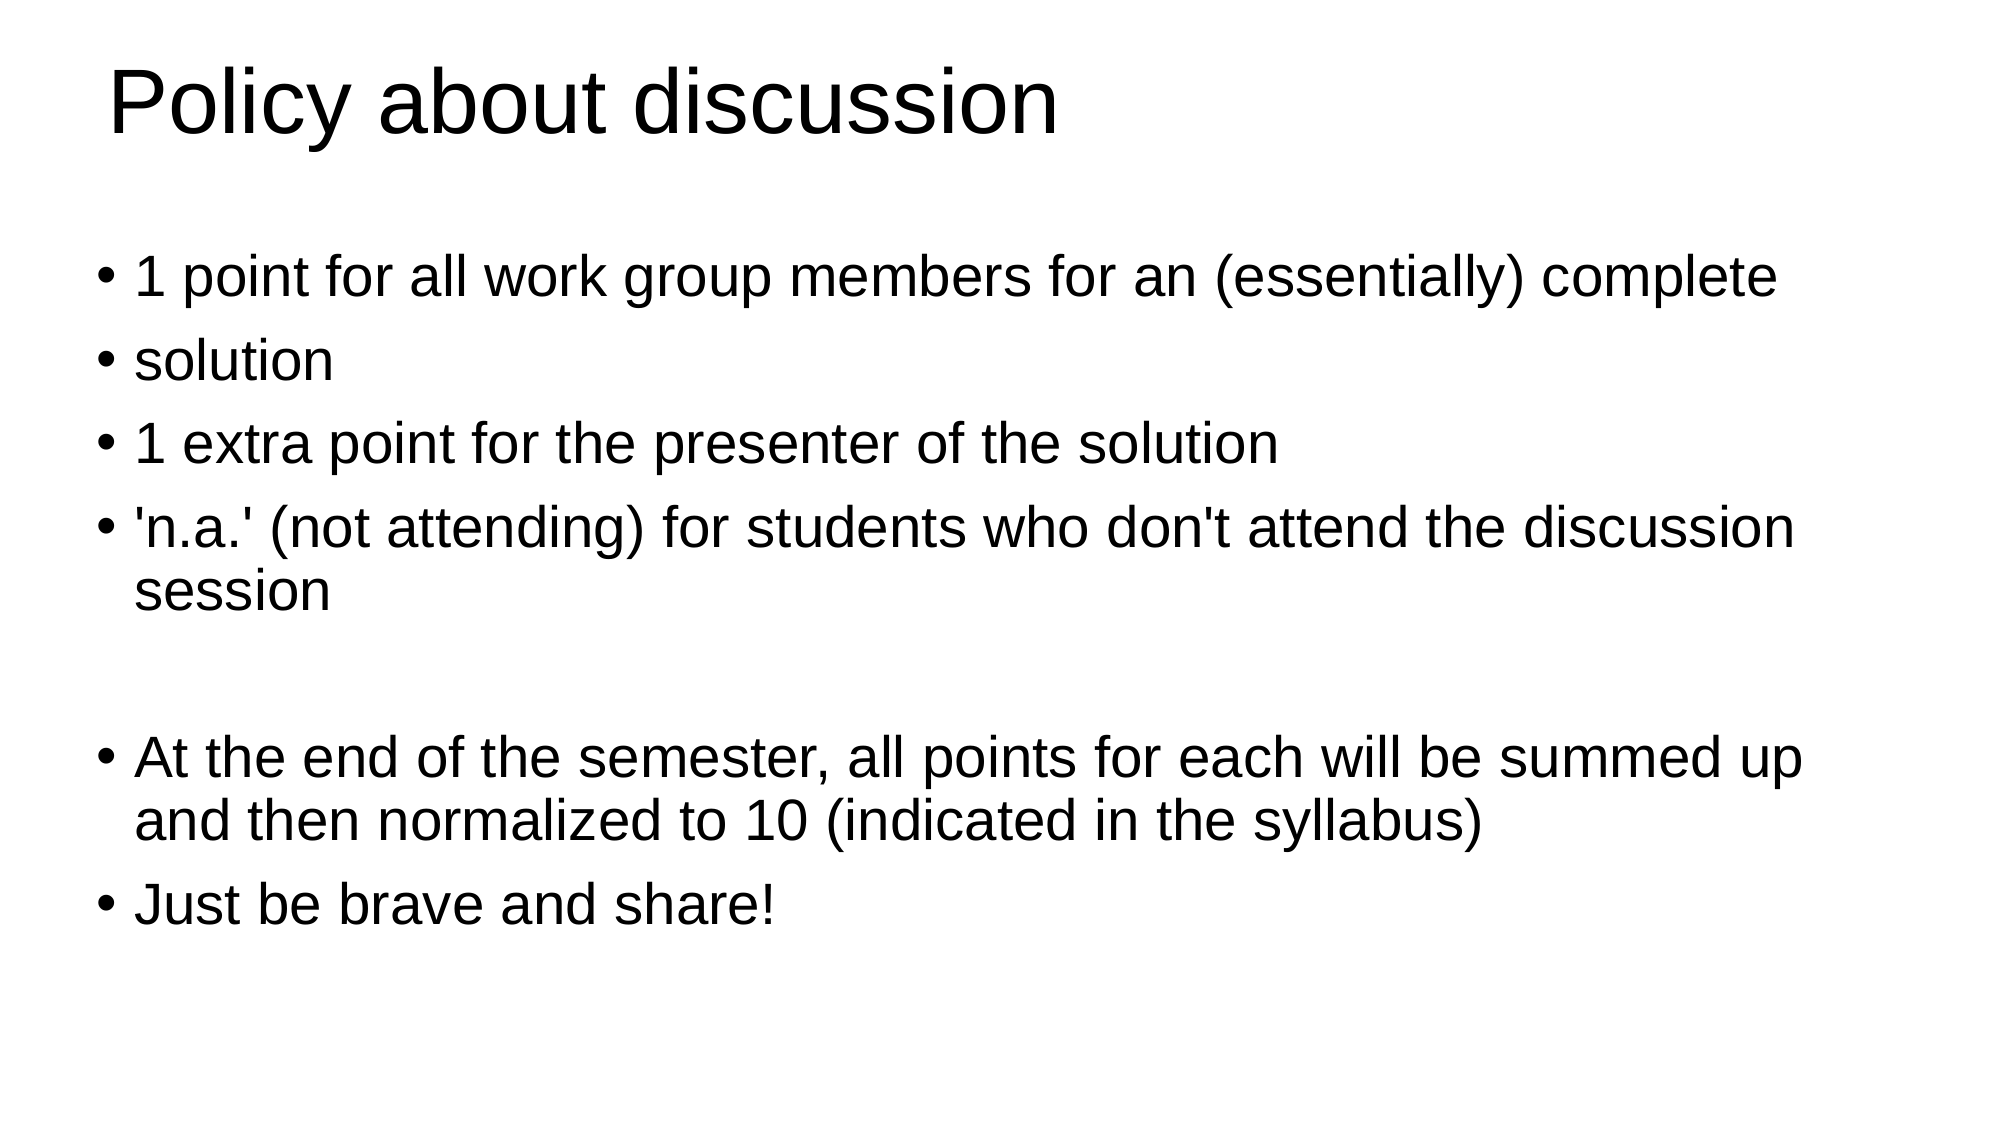

Policy about discussion
1 point for all work group members for an (essentially) complete
solution
1 extra point for the presenter of the solution
'n.a.' (not attending) for students who don't attend the discussion session

At the end of the semester, all points for each will be summed up and then normalized to 10 (indicated in the syllabus)
Just be brave and share!